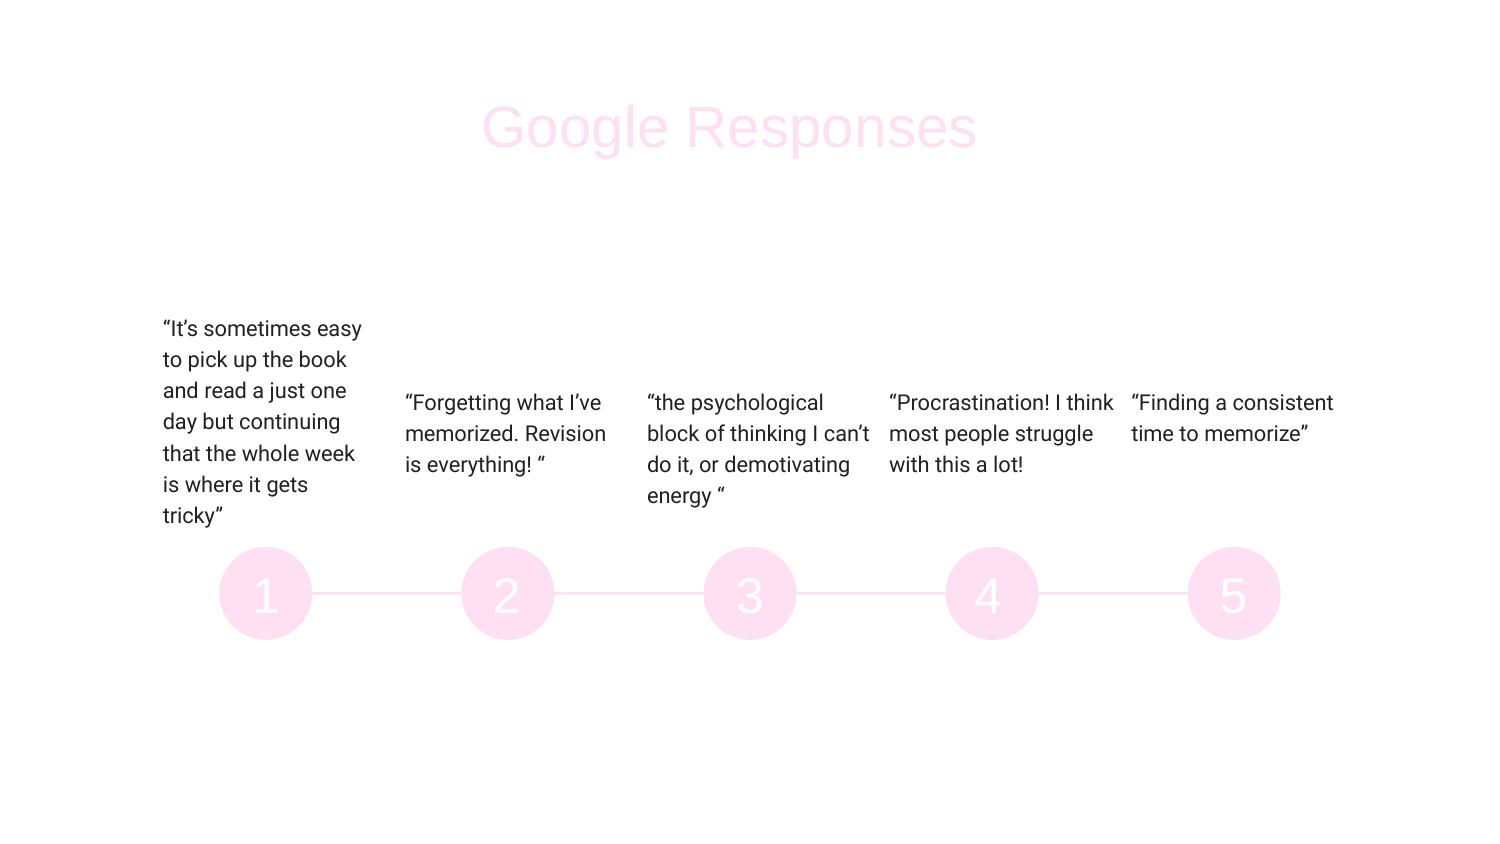

# Google Responses
“It’s sometimes easy to pick up the book and read a just one day but continuing that the whole week is where it gets tricky”

“Forgetting what I’ve memorized. Revision is everything! “

“Finding a consistent time to memorize”

“the psychological block of thinking I can’t do it, or demotivating energy “

“Procrastination! I think most people struggle with this a lot!

1

2

3

4

5